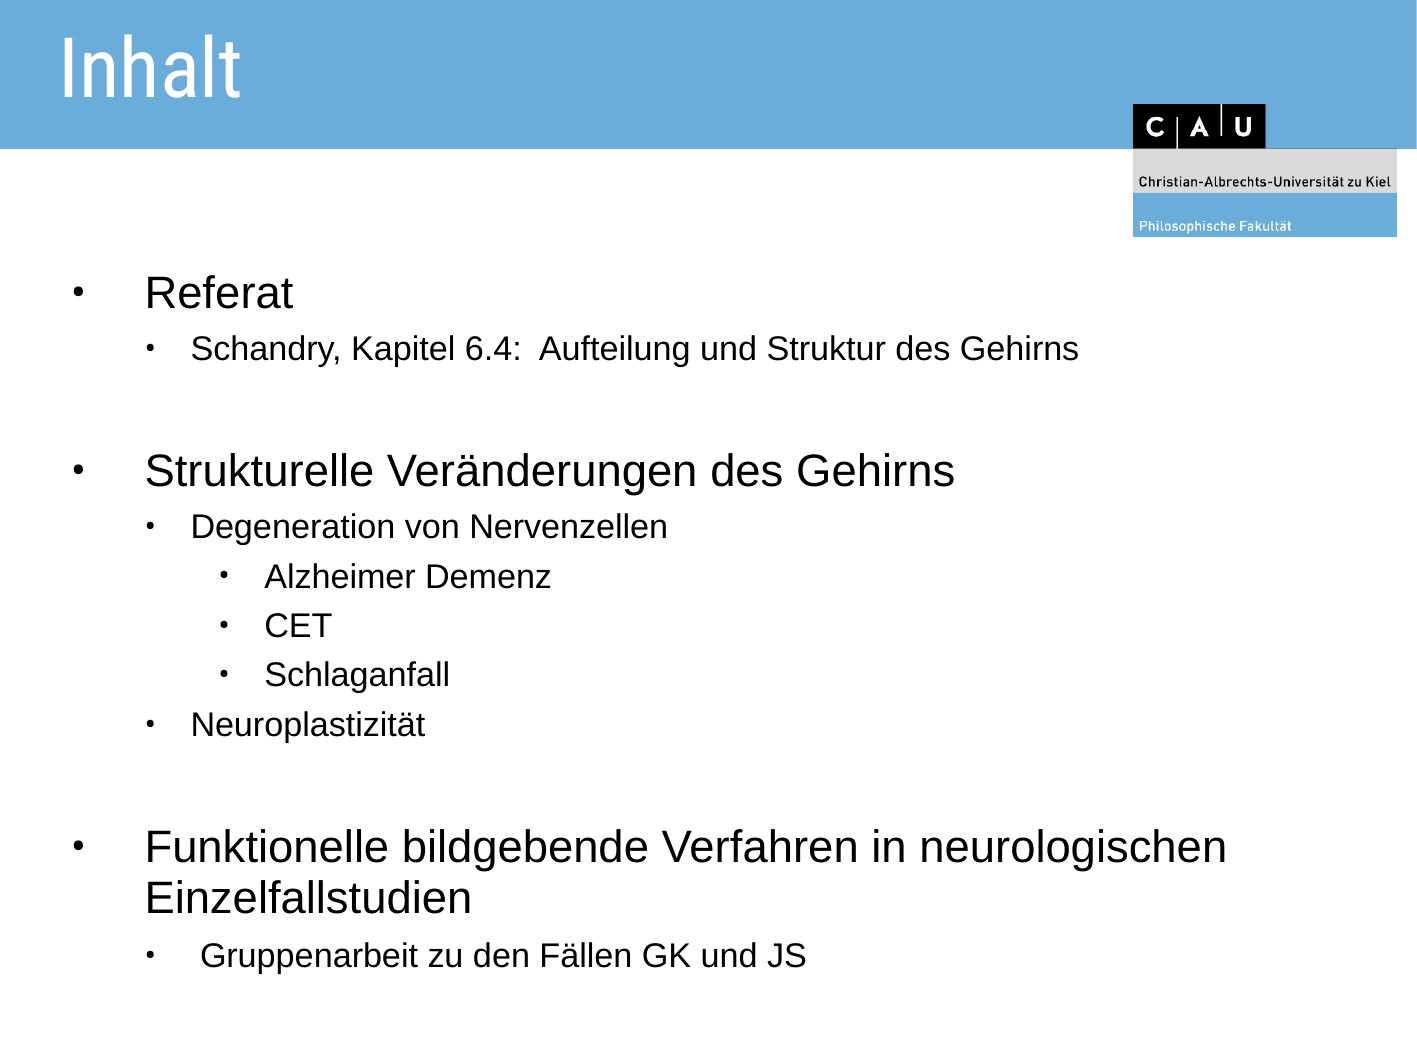

# Inhalt
Referat
Schandry, Kapitel 6.4:  Aufteilung und Struktur des Gehirns

Strukturelle Veränderungen des Gehirns
Degeneration von Nervenzellen
Alzheimer Demenz
CET
Schlaganfall
Neuroplastizität

Funktionelle bildgebende Verfahren in neurologischen Einzelfallstudien
Gruppenarbeit zu den Fällen GK und JS

Psy_B_7-2: funktionelle Neuroanatomie, Merle Schuckart (schuckart@psychologie.uni-kiel.de), WiSe 2021/2022